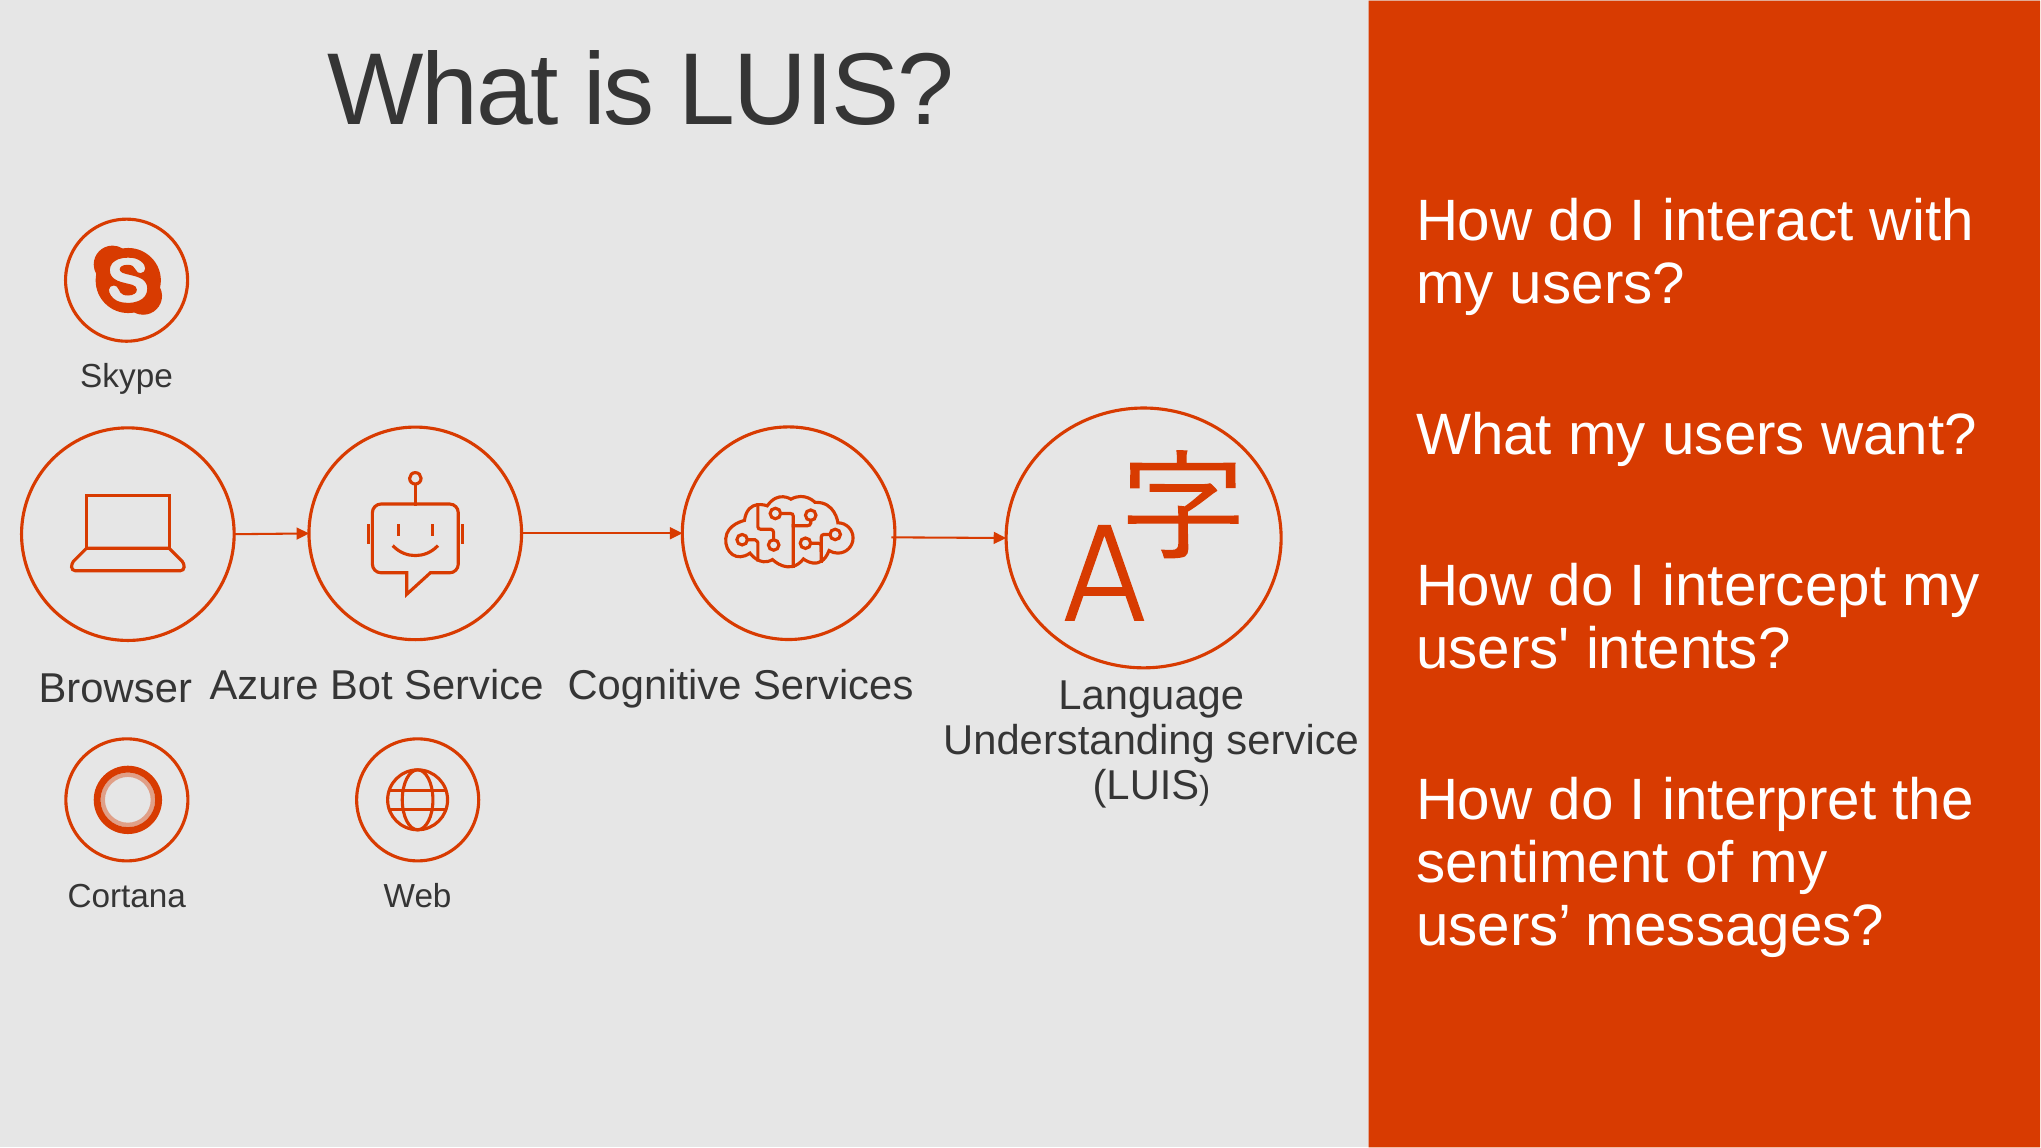

How do I interact with my users?

What my users want?

How do I intercept my users' intents?

How do I interpret the sentiment of my users’ messages?
What is LUIS?

Skype

Language Understanding service (LUIS)

Azure Bot Service
Cognitive Services
Browser

Cortana
Web